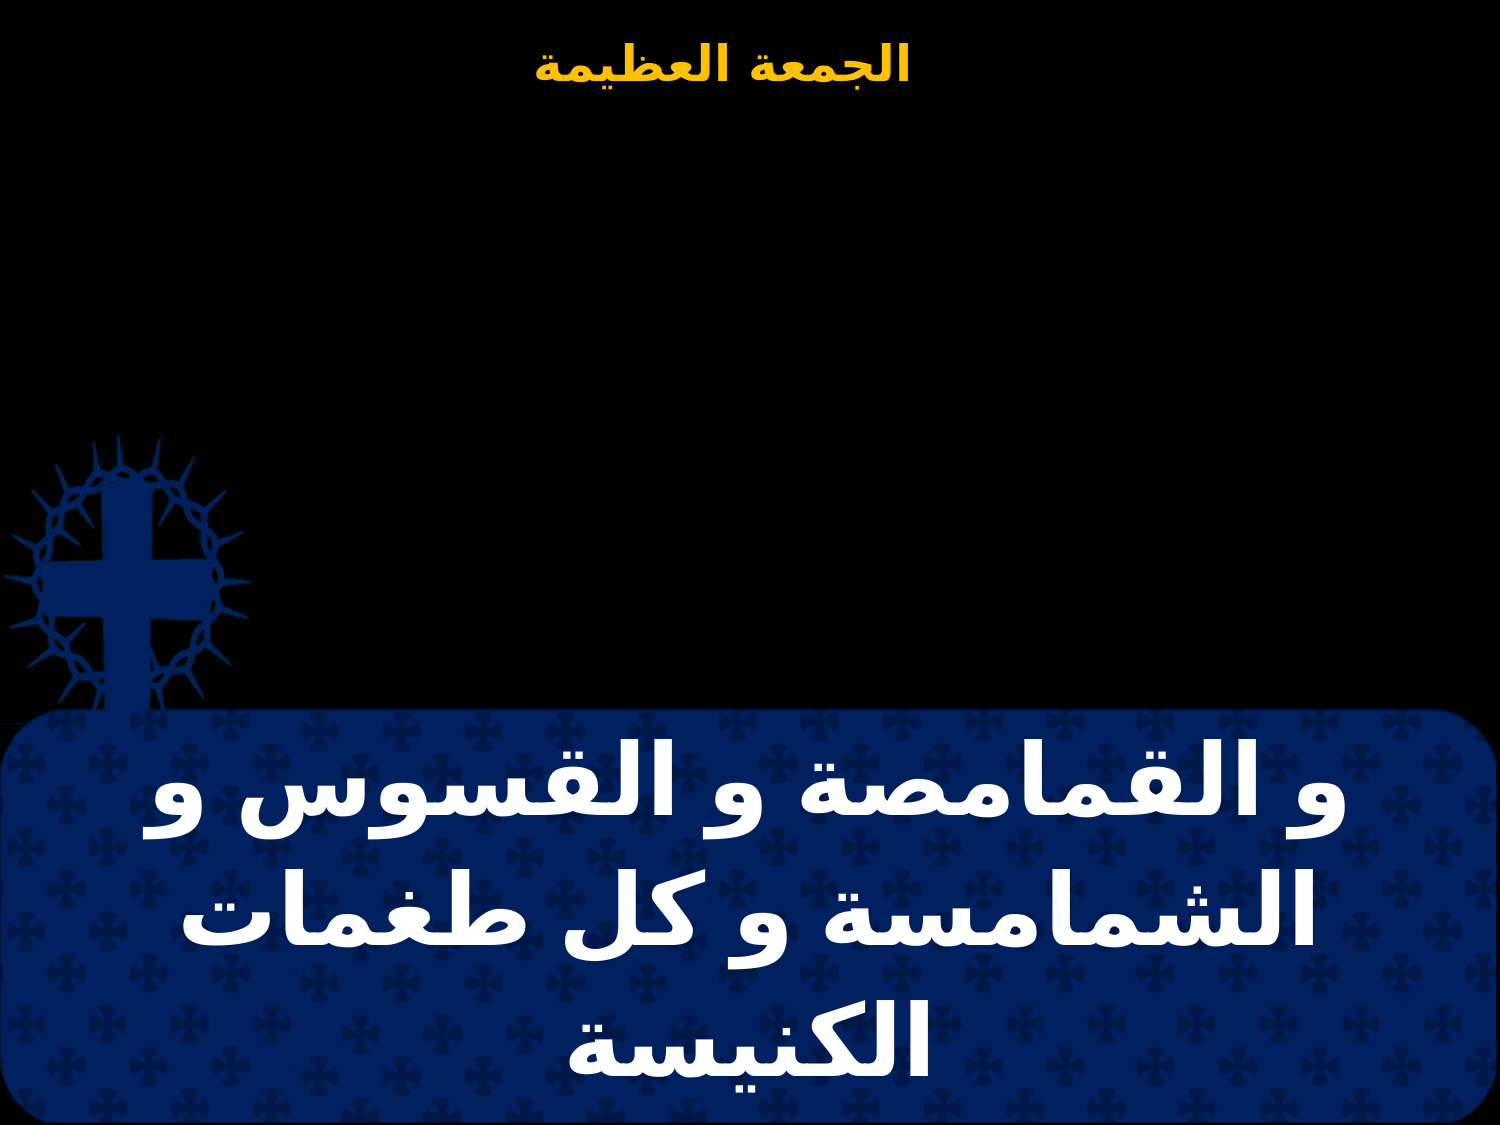

| و القمامصة و القسوس و الشمامسة و كل طغمات الكنيسة |
| --- |